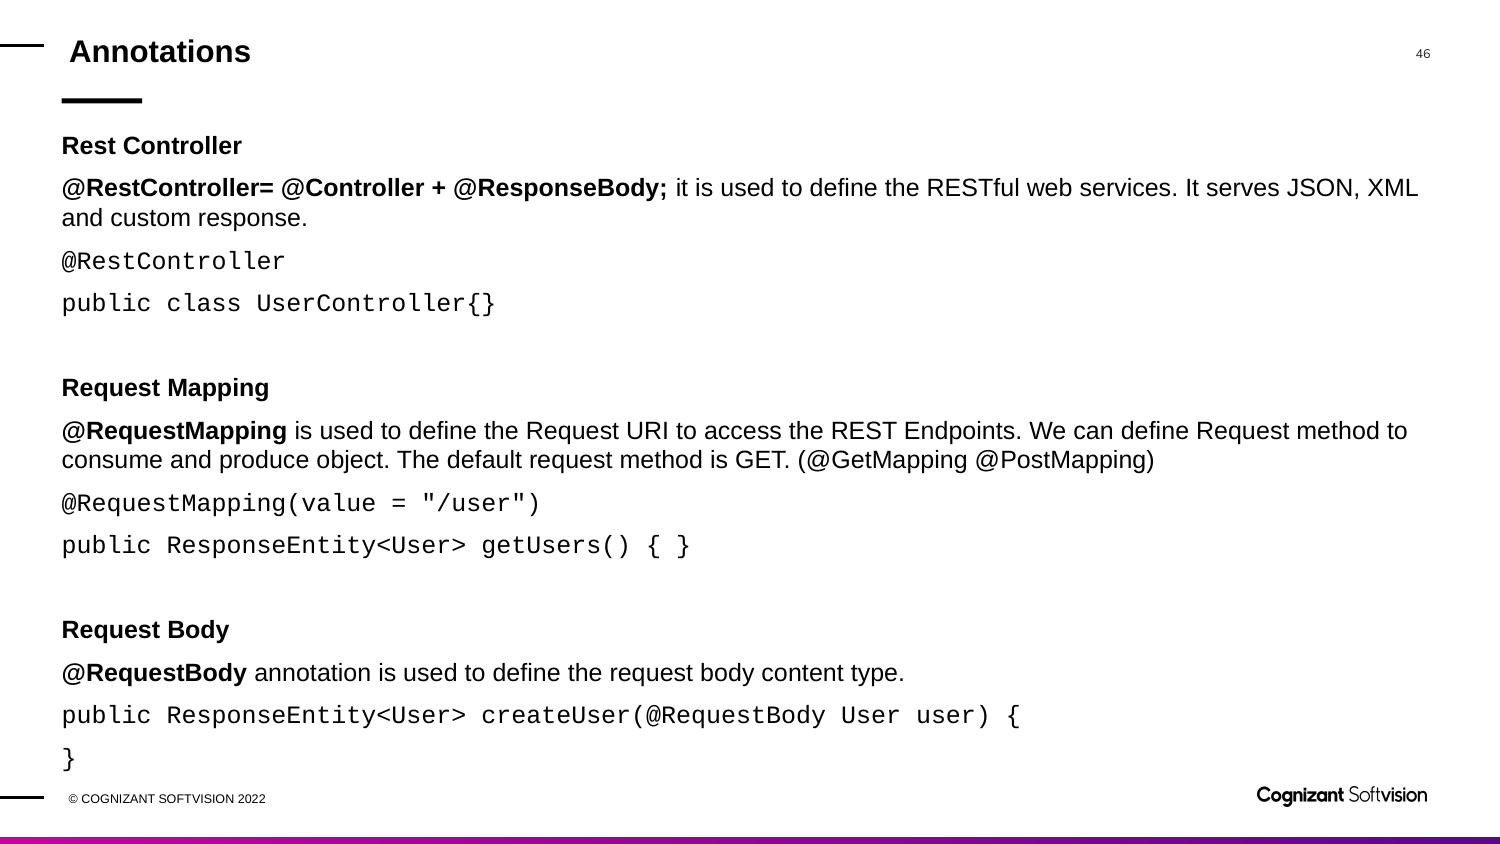

# Annotations

Rest Controller
@RestController= @Controller + @ResponseBody; it is used to define the RESTful web services. It serves JSON, XML and custom response.
@RestController
public class UserController{}

Request Mapping
@RequestMapping is used to define the Request URI to access the REST Endpoints. We can define Request method to consume and produce object. The default request method is GET. (@GetMapping @PostMapping)
@RequestMapping(value = "/user")
public ResponseEntity<User> getUsers() { }

Request Body
@RequestBody annotation is used to define the request body content type.
public ResponseEntity<User> createUser(@RequestBody User user) {
}